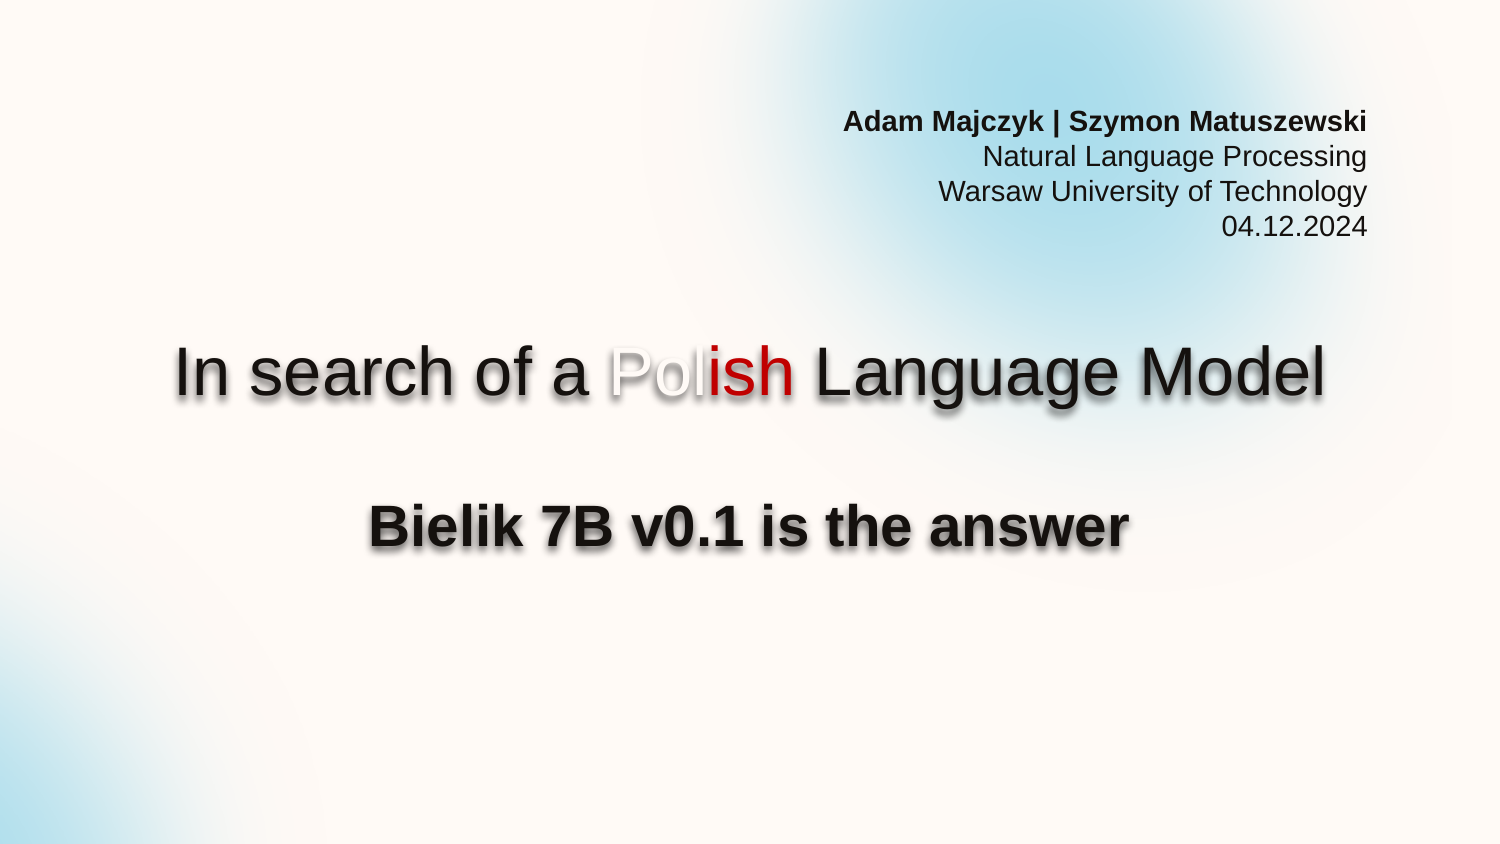

Adam Majczyk | Szymon Matuszewski
Natural Language Processing
Warsaw University of Technology
04.12.2024
# In search of a Polish Language Model Bielik 7B v0.1 is the answer